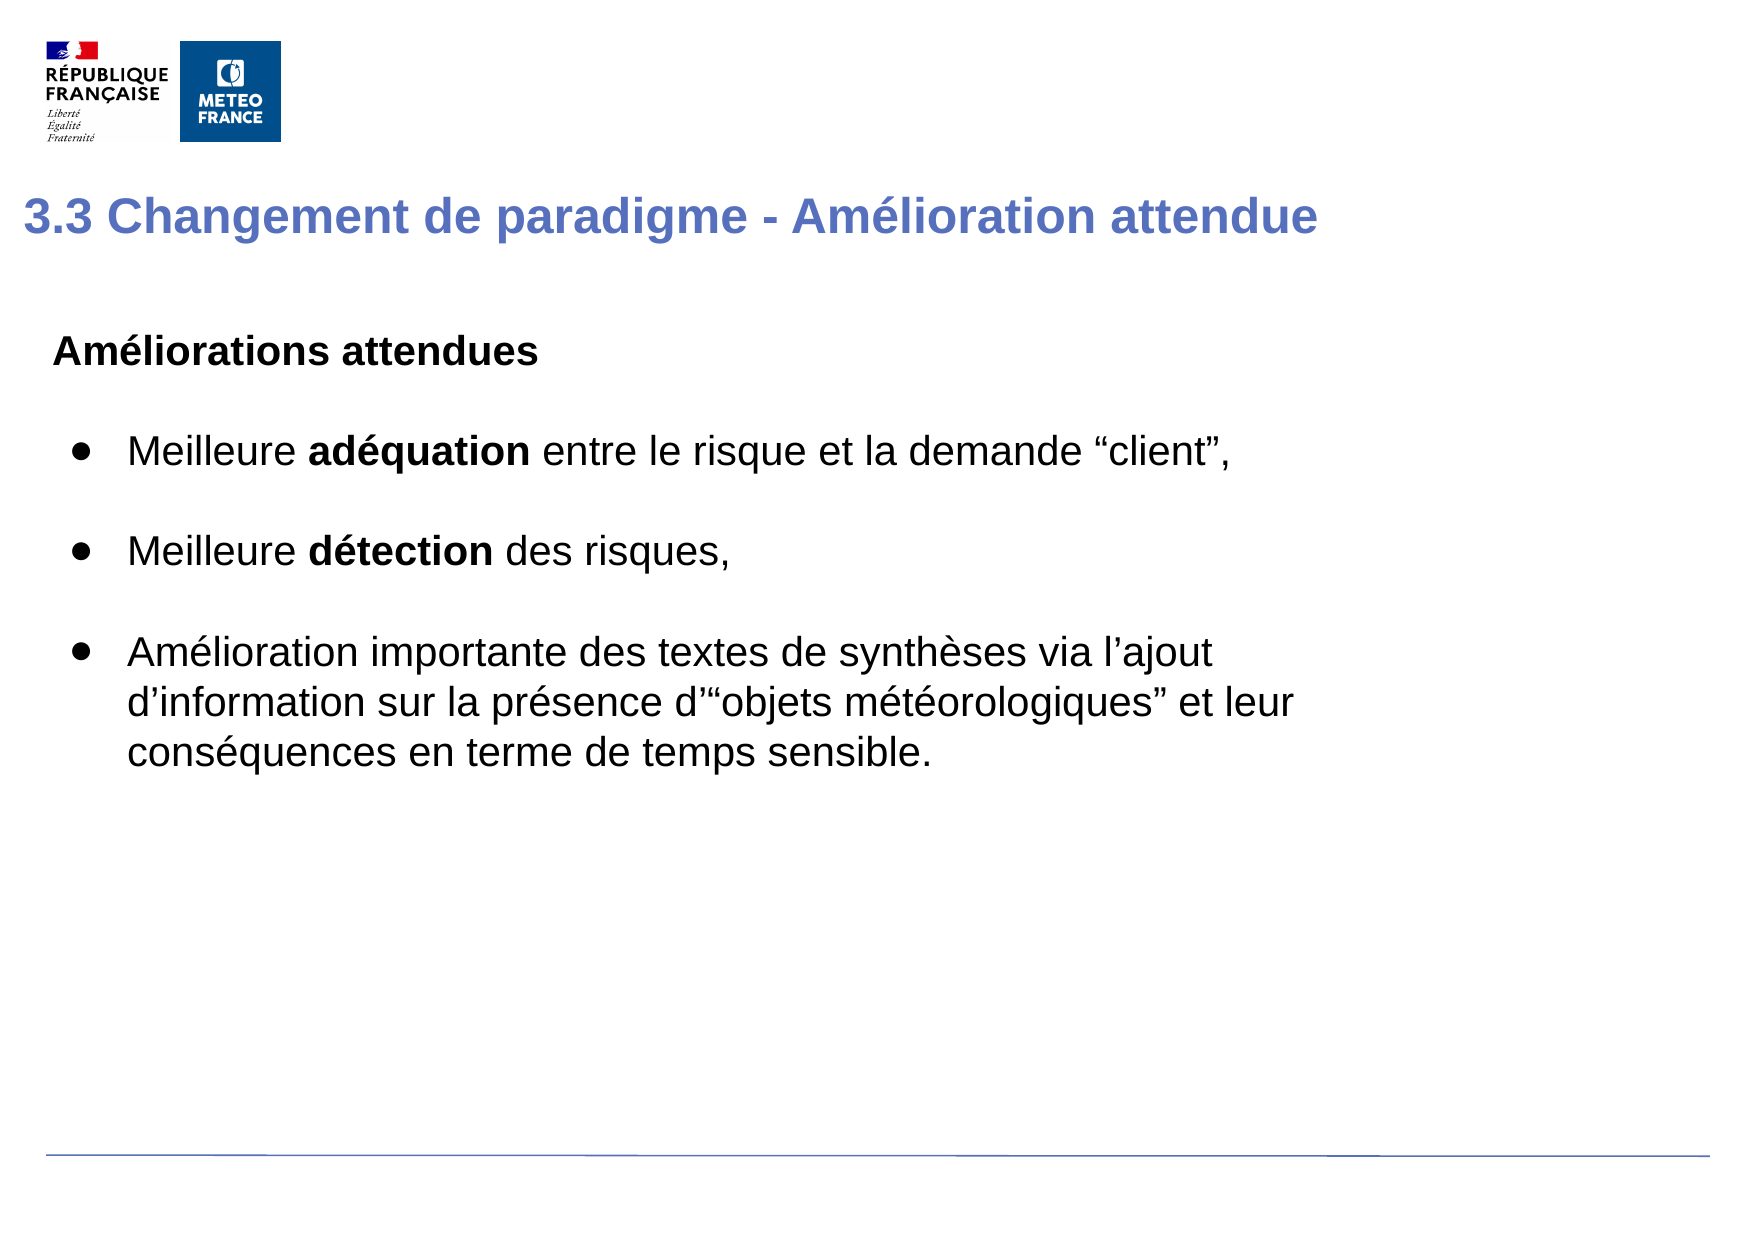

3.3 Changement de paradigme - Amélioration attendue
Améliorations attendues

Meilleure adéquation entre le risque et la demande “client”,

Meilleure détection des risques,

Amélioration importante des textes de synthèses via l’ajout d’information sur la présence d’“objets météorologiques” et leur conséquences en terme de temps sensible.